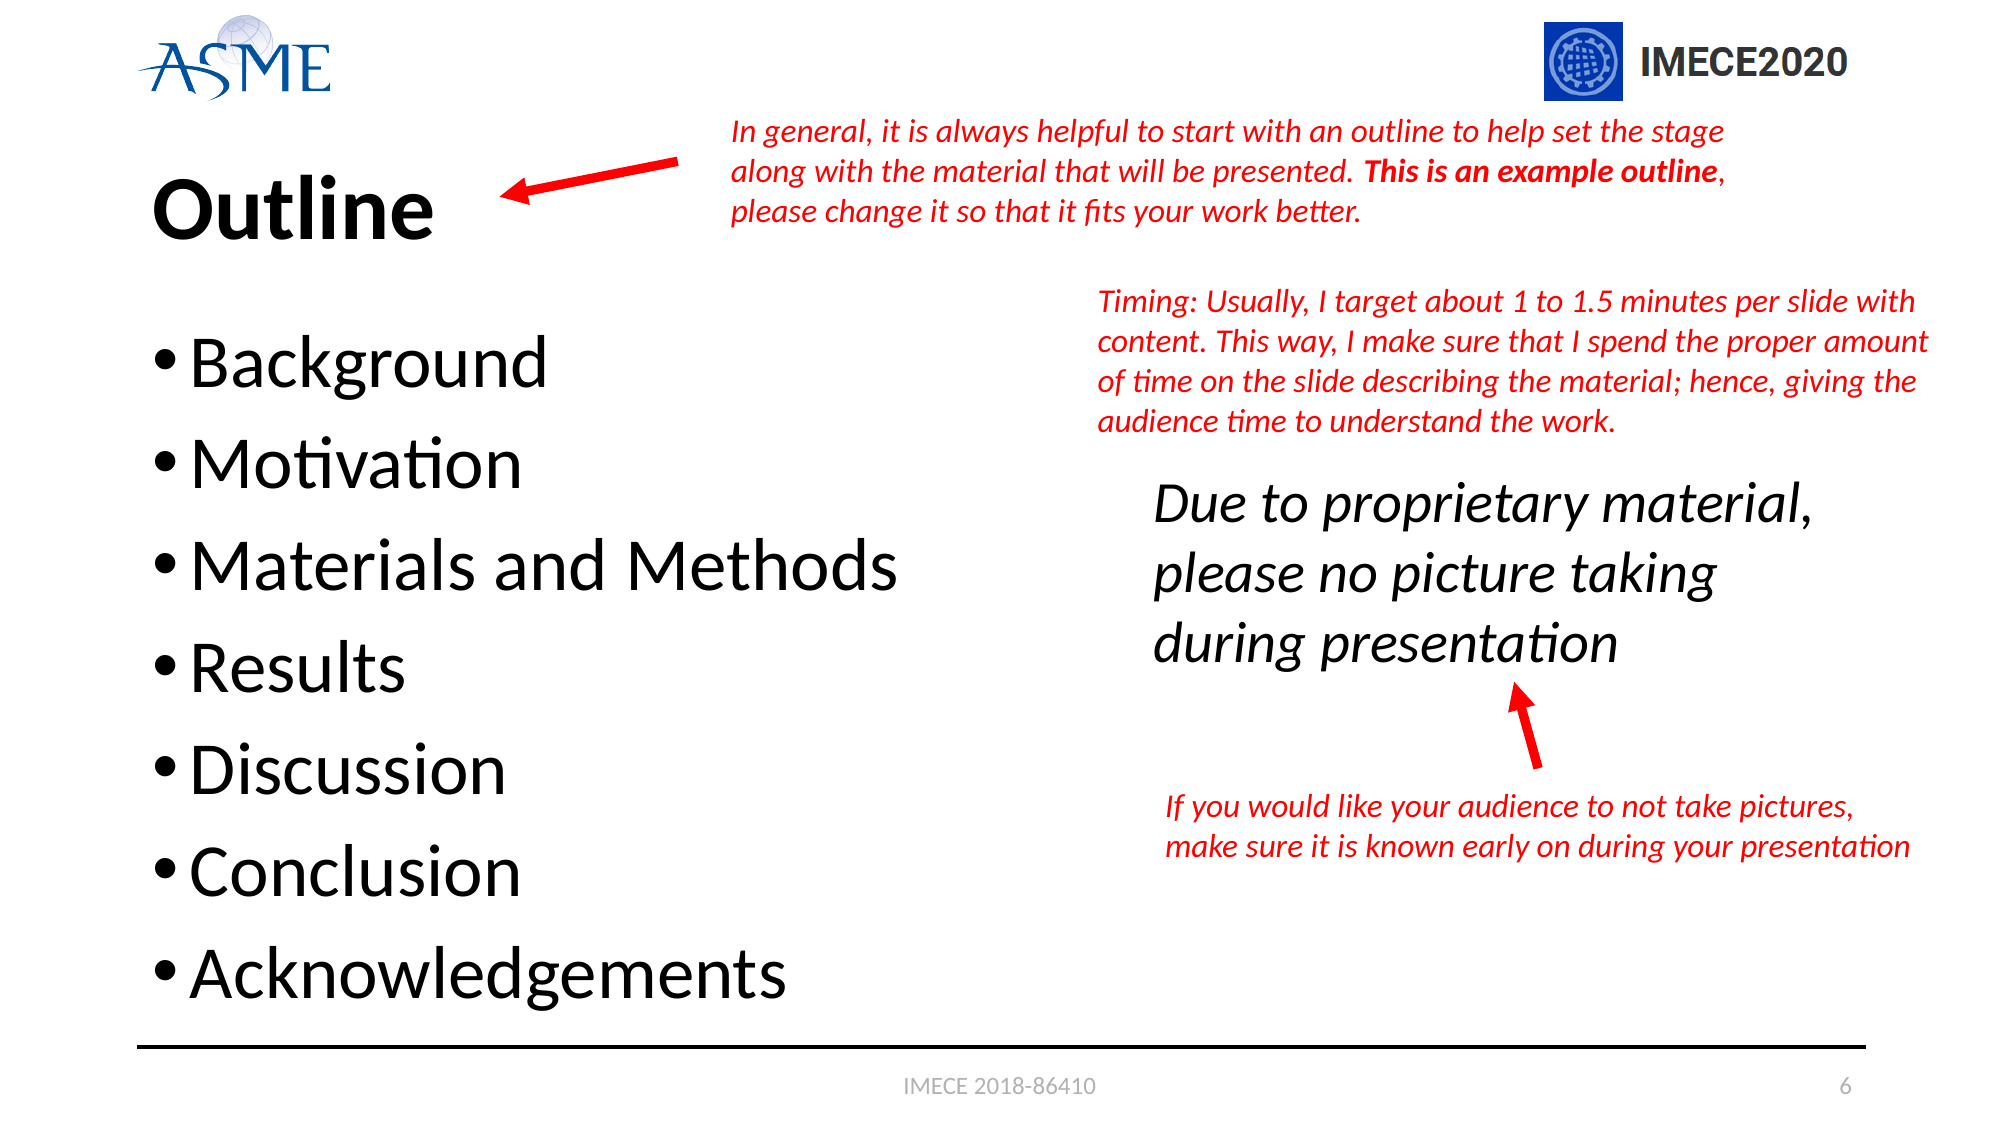

In general, it is always helpful to start with an outline to help set the stage along with the material that will be presented. This is an example outline, please change it so that it fits your work better.
# Outline
Timing: Usually, I target about 1 to 1.5 minutes per slide with content. This way, I make sure that I spend the proper amount of time on the slide describing the material; hence, giving the audience time to understand the work.
Background
Motivation
Materials and Methods
Results
Discussion
Conclusion
Acknowledgements

Due to proprietary material, please no picture taking during presentation
If you would like your audience to not take pictures, make sure it is known early on during your presentation
IMECE 2018-86410
6